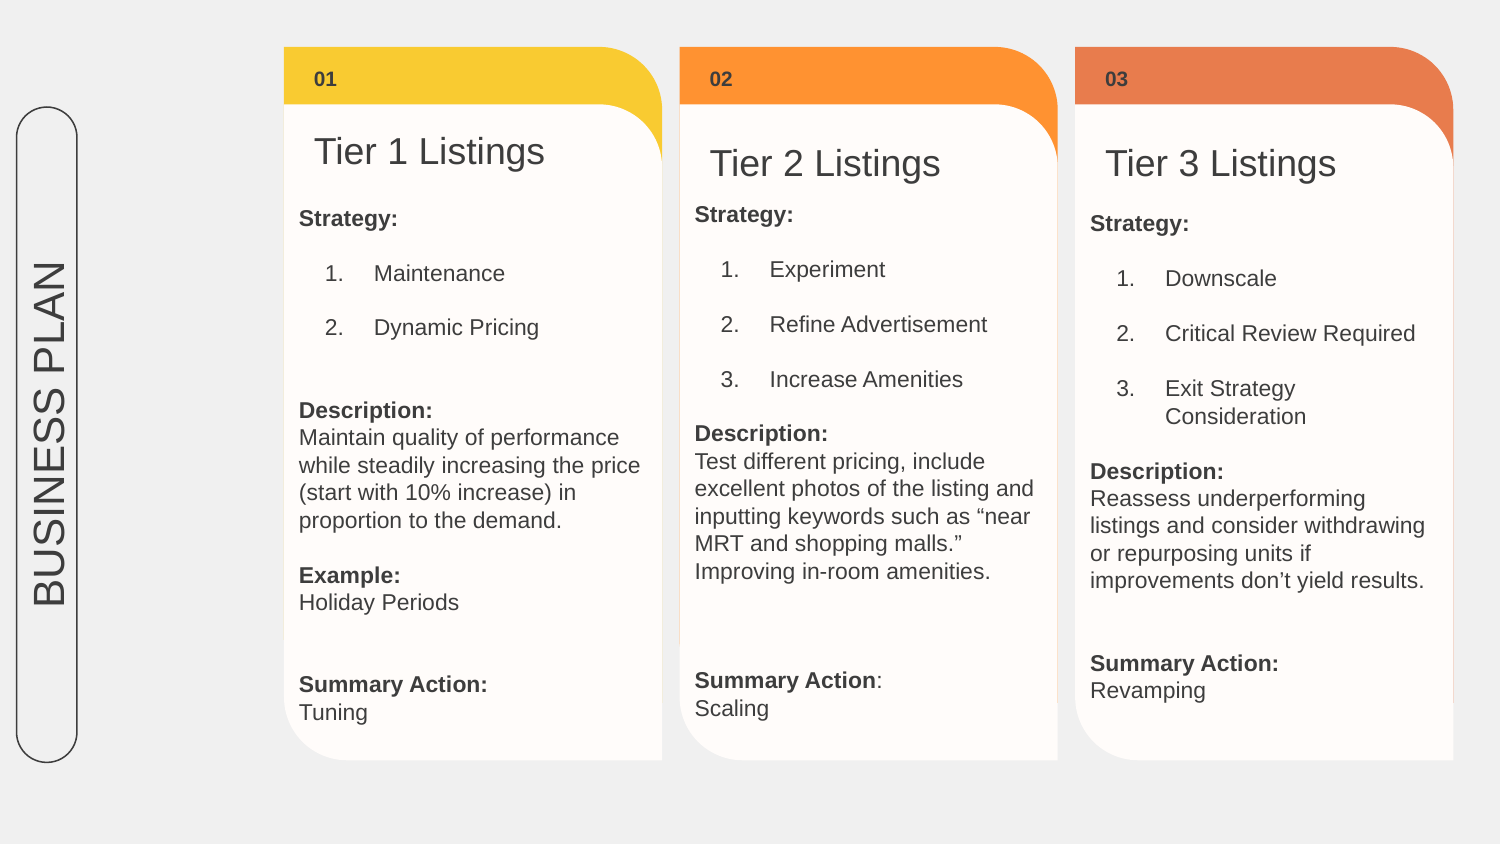

01
02
03

# Tier 1 Listings
Tier 2 Listings
Tier 3 Listings
Strategy:

Experiment

Refine Advertisement

Increase Amenities

Description:
Test different pricing, include excellent photos of the listing and inputting keywords such as “near MRT and shopping malls.” Improving in-room amenities.

Summary Action:
Scaling

Strategy:

Maintenance

Dynamic Pricing

Description:
Maintain quality of performance while steadily increasing the price (start with 10% increase) in proportion to the demand.

Example:
Holiday Periods

Summary Action:
Tuning

Strategy:

Downscale

Critical Review Required

Exit Strategy Consideration

Description:
Reassess underperforming listings and consider withdrawing or repurposing units if improvements don’t yield results.

Summary Action:
Revamping

BUSINESS PLAN